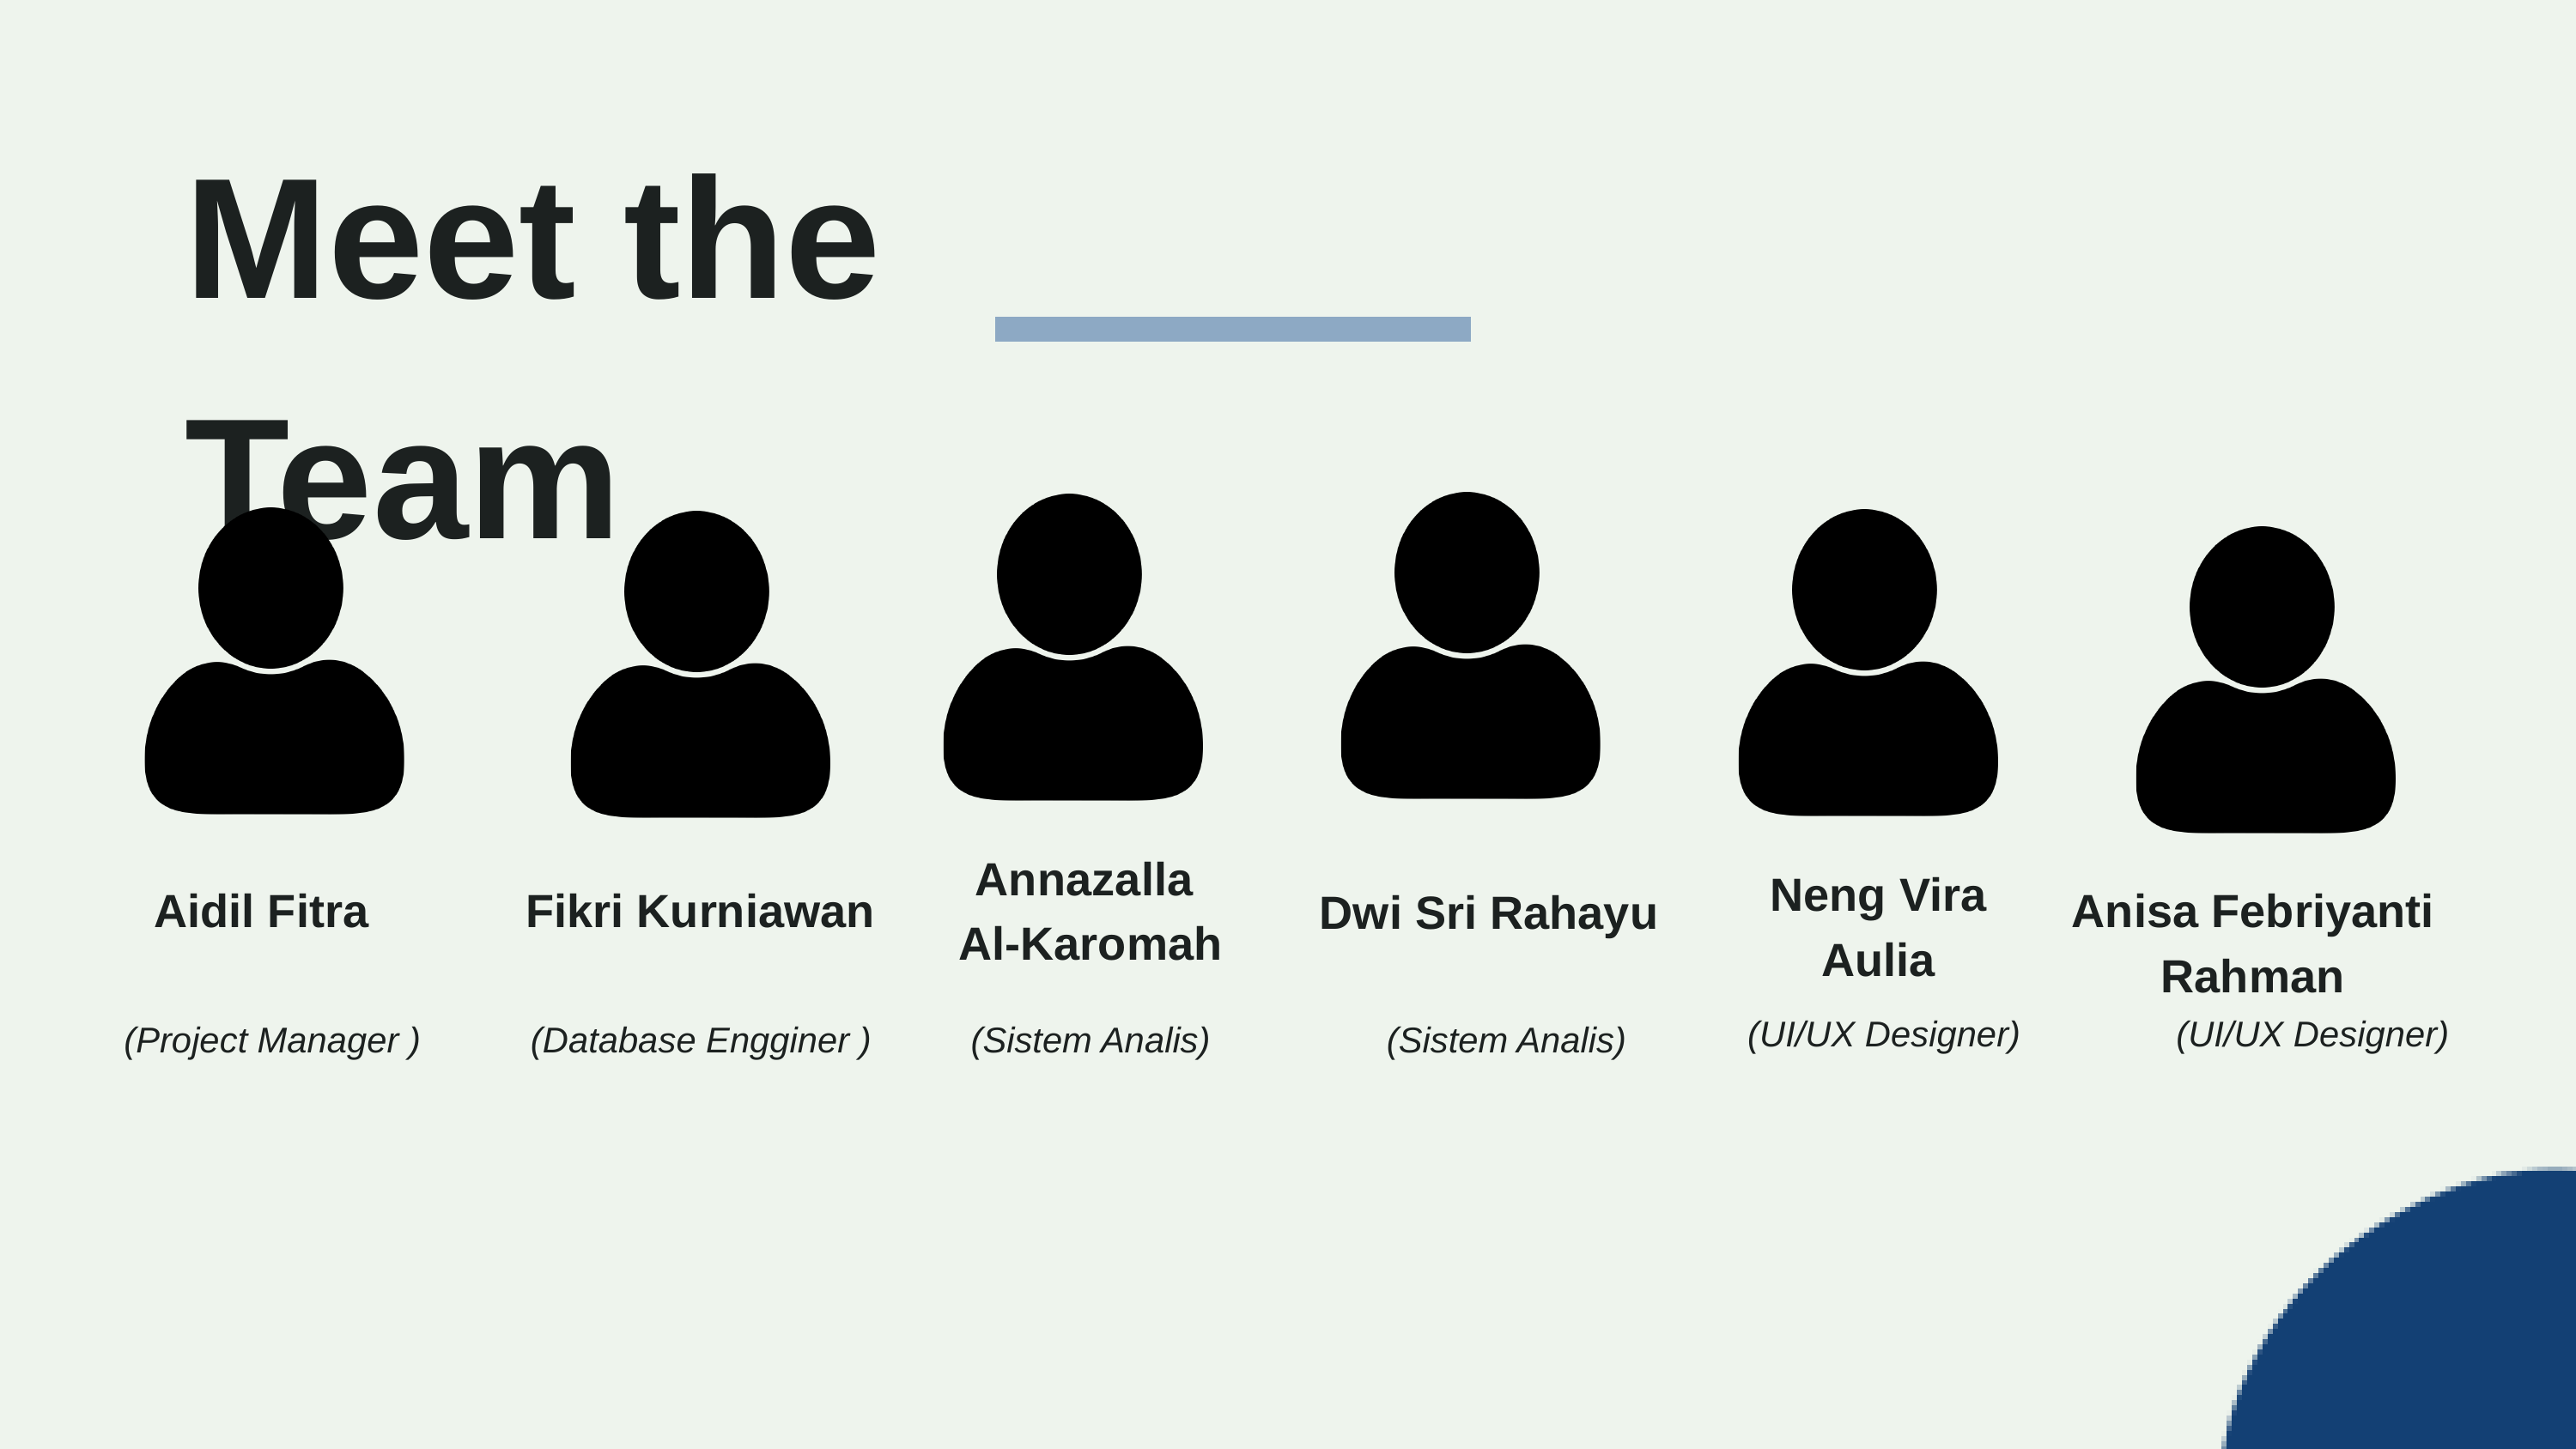

Meet the Team

Annazalla
Al-Karomah
Neng Vira Aulia
Aidil Fitra
Fikri Kurniawan
Anisa Febriyanti Rahman
Dwi Sri Rahayu
(UI/UX Designer)
(UI/UX Designer)
(Project Manager )
(Database Engginer )
(Sistem Analis)
(Sistem Analis)